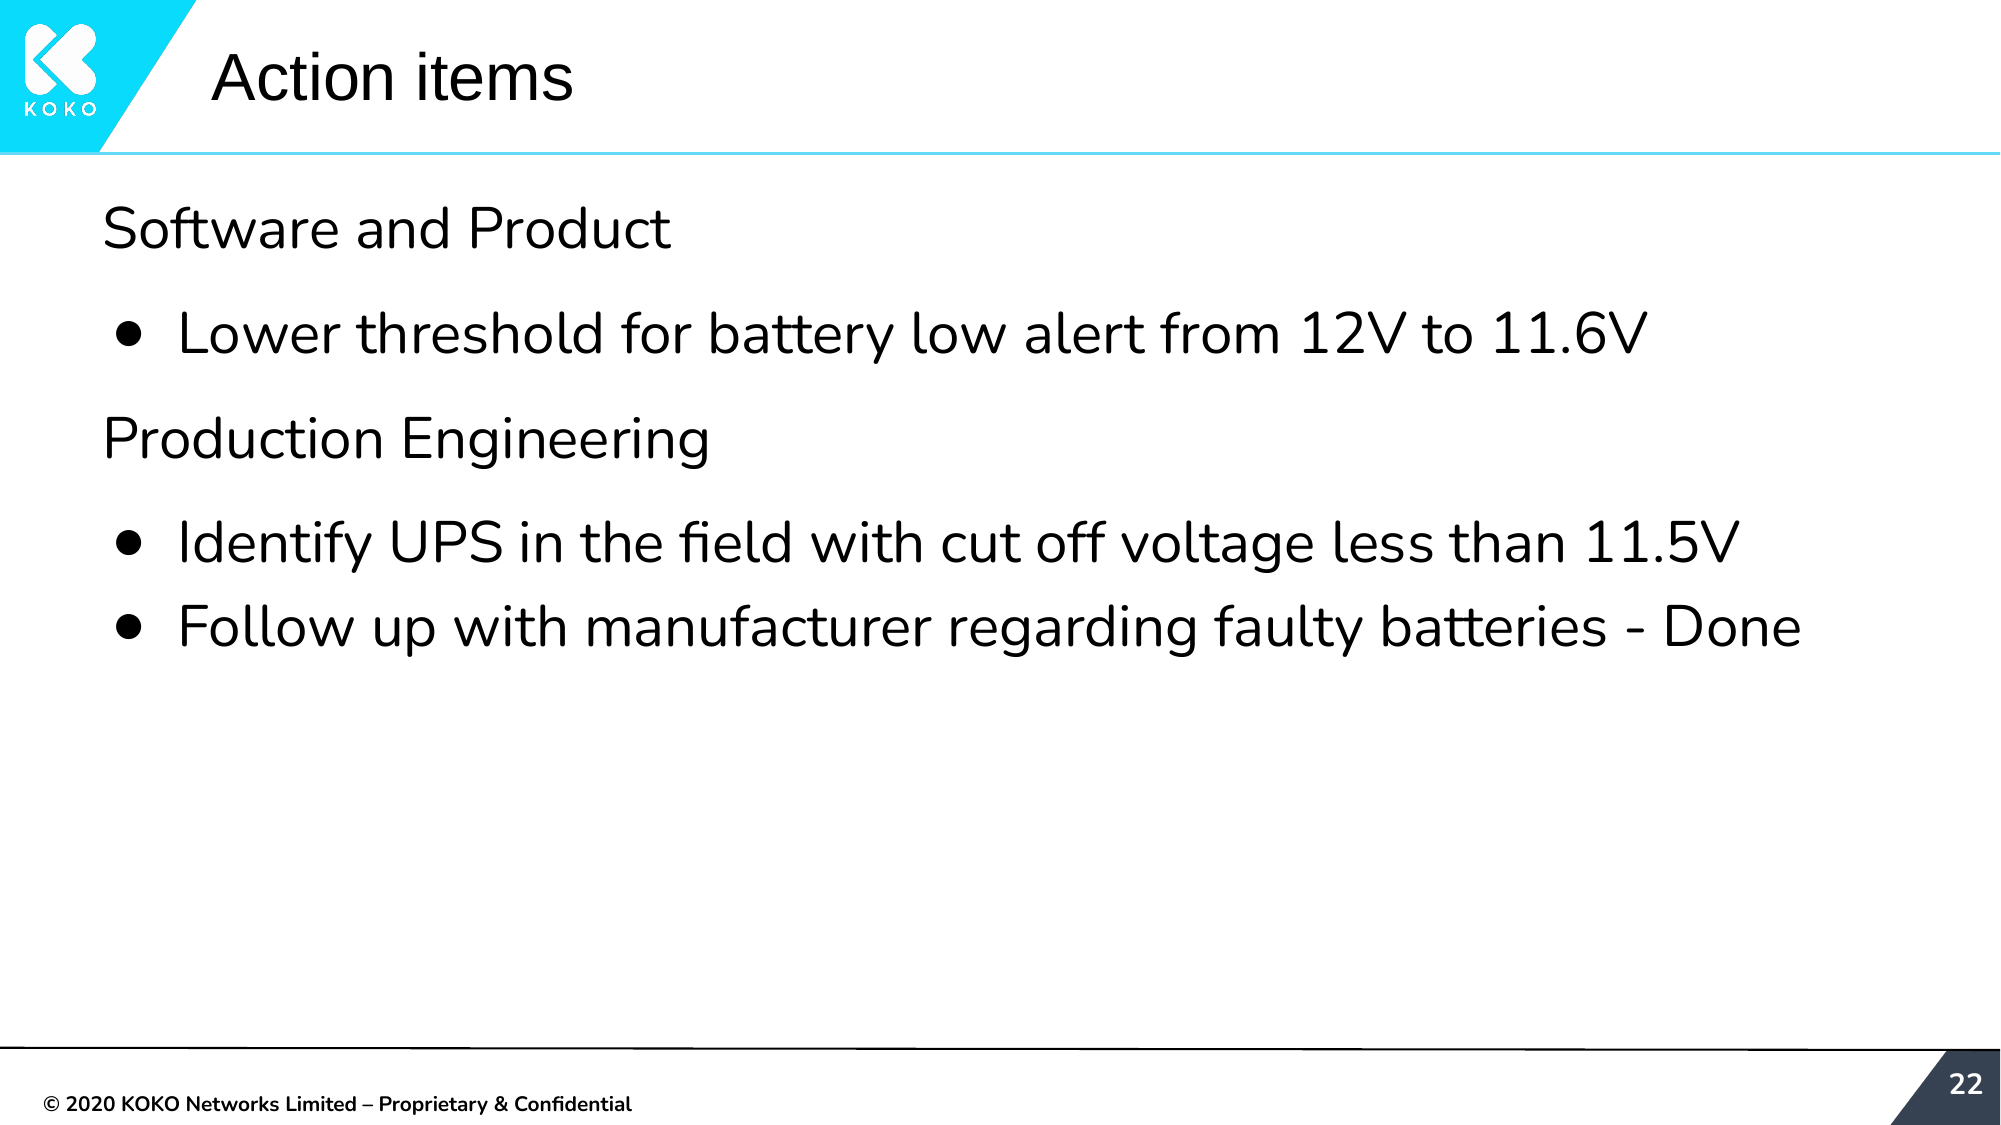

# Action items
Software and Product
Lower threshold for battery low alert from 12V to 11.6V
Production Engineering
Identify UPS in the field with cut off voltage less than 11.5V
Follow up with manufacturer regarding faulty batteries - Done
22